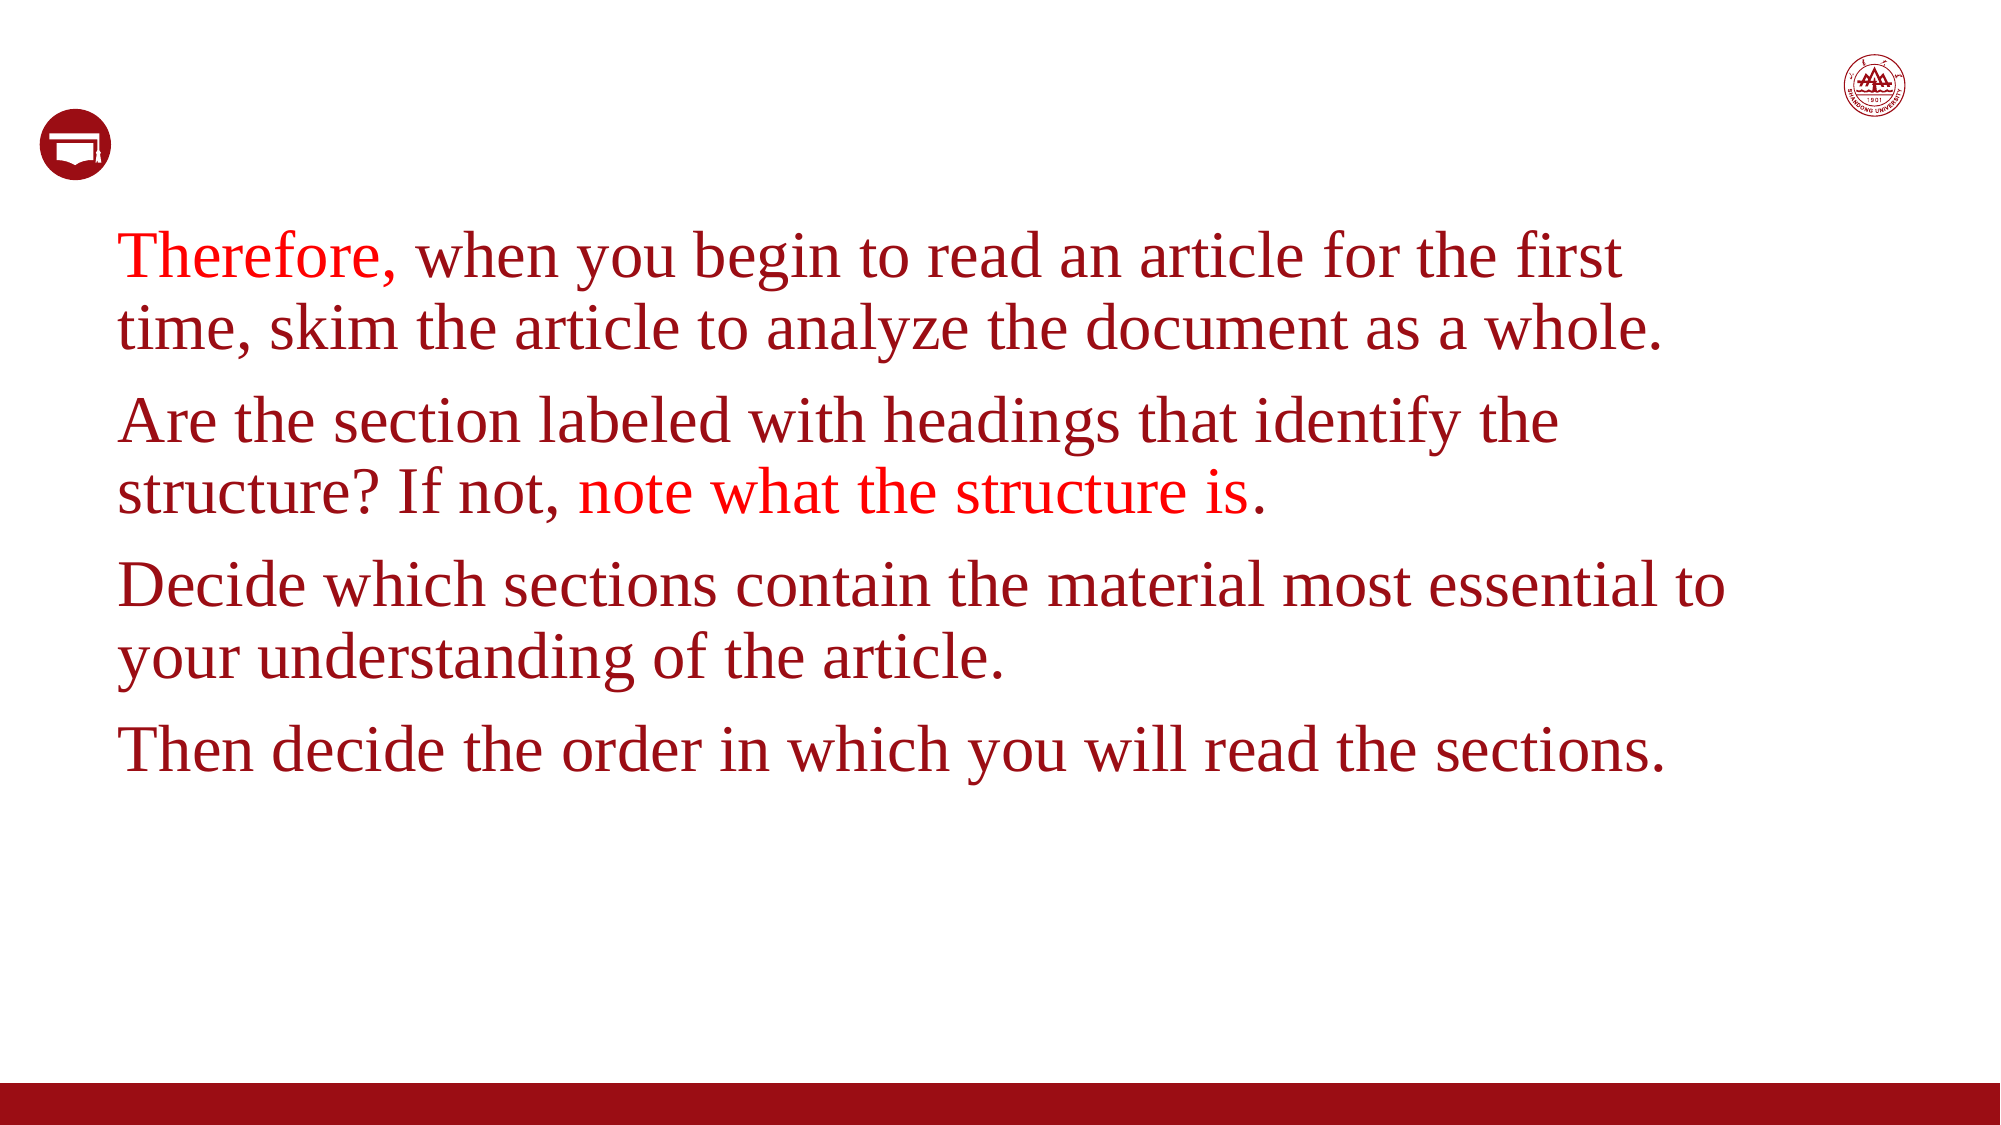

Therefore, when you begin to read an article for the first time, skim the article to analyze the document as a whole.
Are the section labeled with headings that identify the structure? If not, note what the structure is.
Decide which sections contain the material most essential to your understanding of the article.
Then decide the order in which you will read the sections.